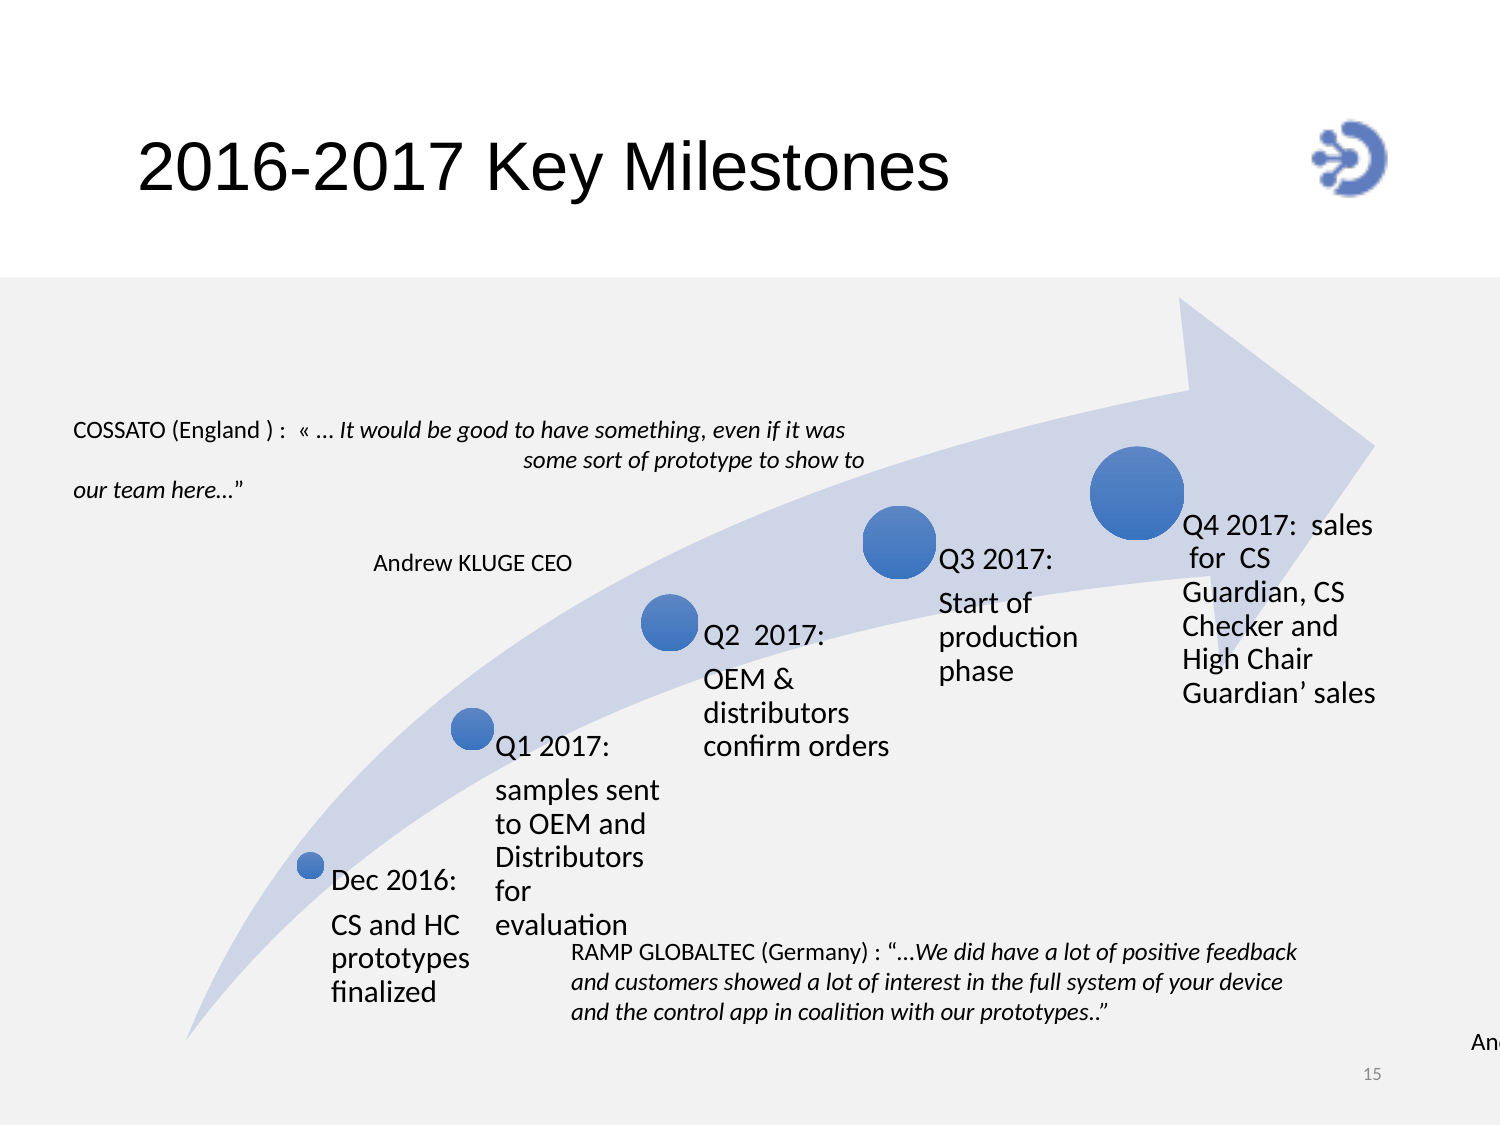

# 2016-2017 Key Milestones
Dec 2016:
CS and HC prototypes finalized
Q1 2017:
samples sent to OEM and Distributors for evaluation
Q2  2017:
OEM & distributors confirm orders
Q3 2017:
Start of production phase
Q4 2017:  sales  for  CS Guardian, CS Checker and High Chair Guardian’ sales
COSSATO (England ) :  « … It would be good to have something, even if it was 			some sort of prototype to show to our team here…”
							Andrew KLUGE CEO
RAMP GLOBALTEC (Germany) : “…We did have a lot of positive feedback
and customers showed a lot of interest in the full system of your device
and the control app in coalition with our prototypes..”
						Andreas PLESS COO
15